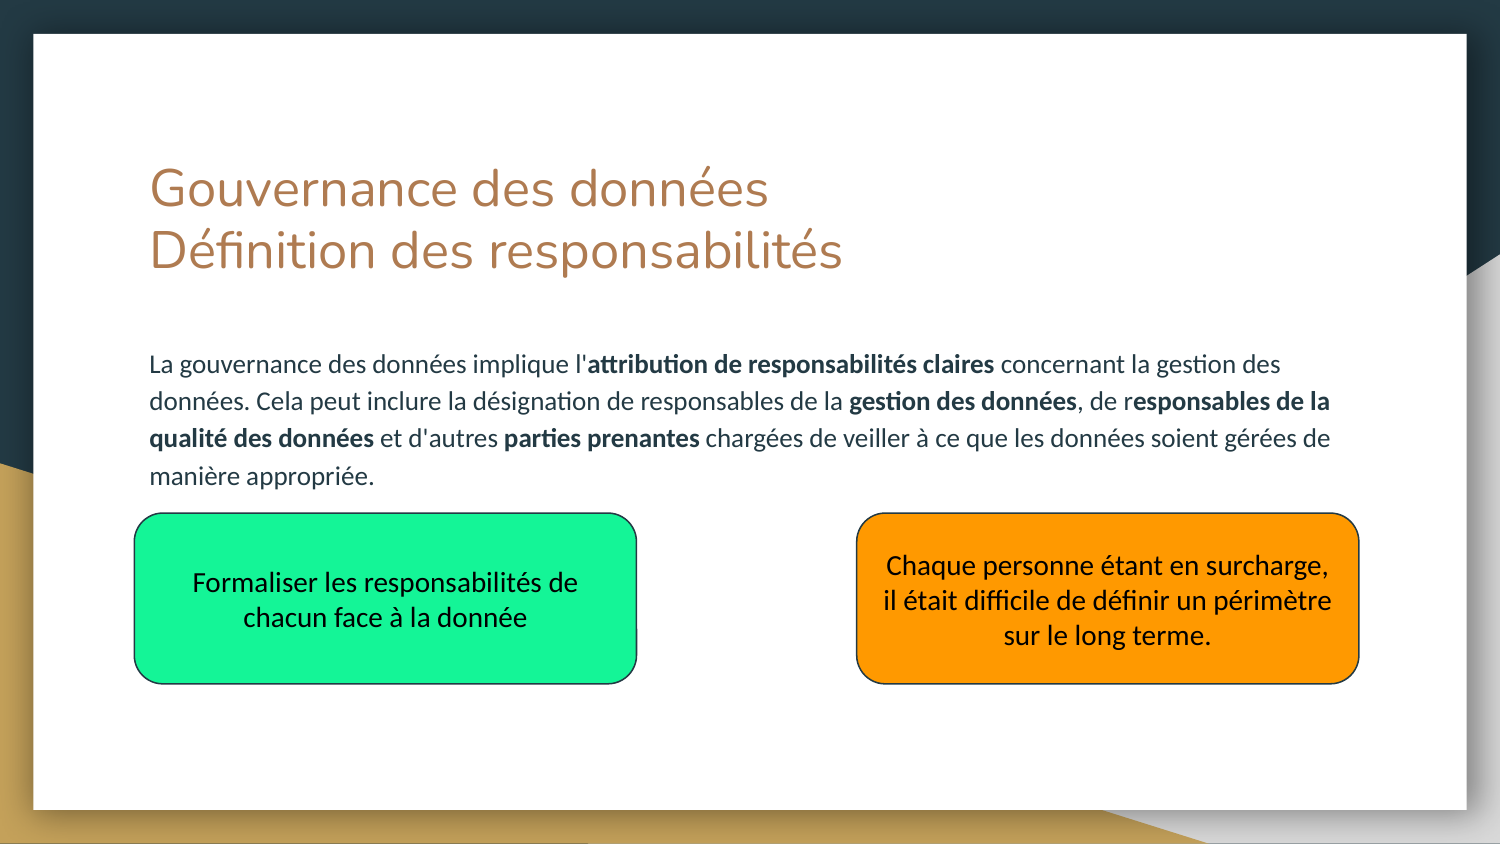

# Gouvernance des données
Définition des responsabilités
La gouvernance des données implique l'attribution de responsabilités claires concernant la gestion des données. Cela peut inclure la désignation de responsables de la gestion des données, de responsables de la qualité des données et d'autres parties prenantes chargées de veiller à ce que les données soient gérées de manière appropriée.
Formaliser les responsabilités de chacun face à la donnée
Chaque personne étant en surcharge, il était difficile de définir un périmètre sur le long terme.